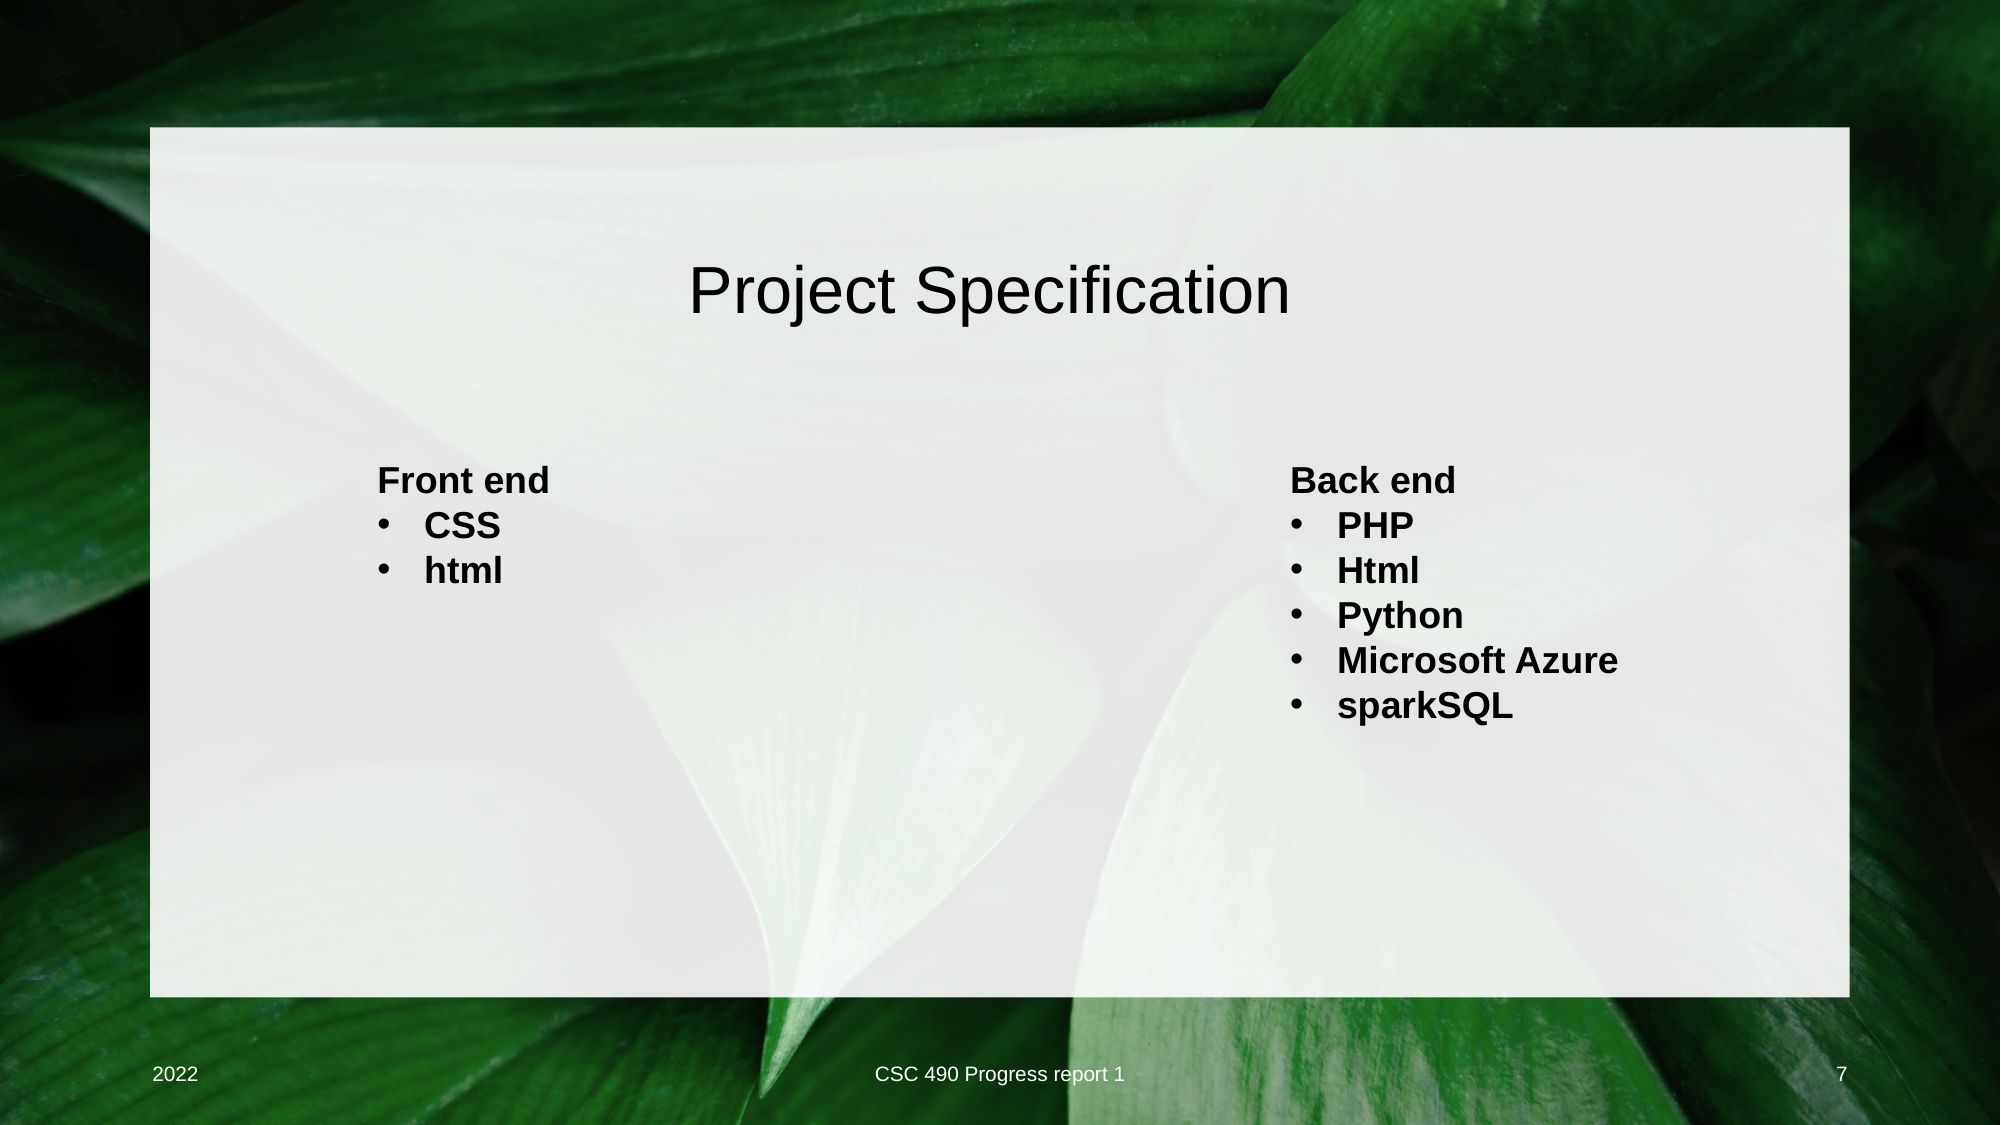

# Project Specification
Front end
CSS
html
Back end
PHP
Html
Python
Microsoft Azure
sparkSQL
2022
CSC 490 Progress report 1
7